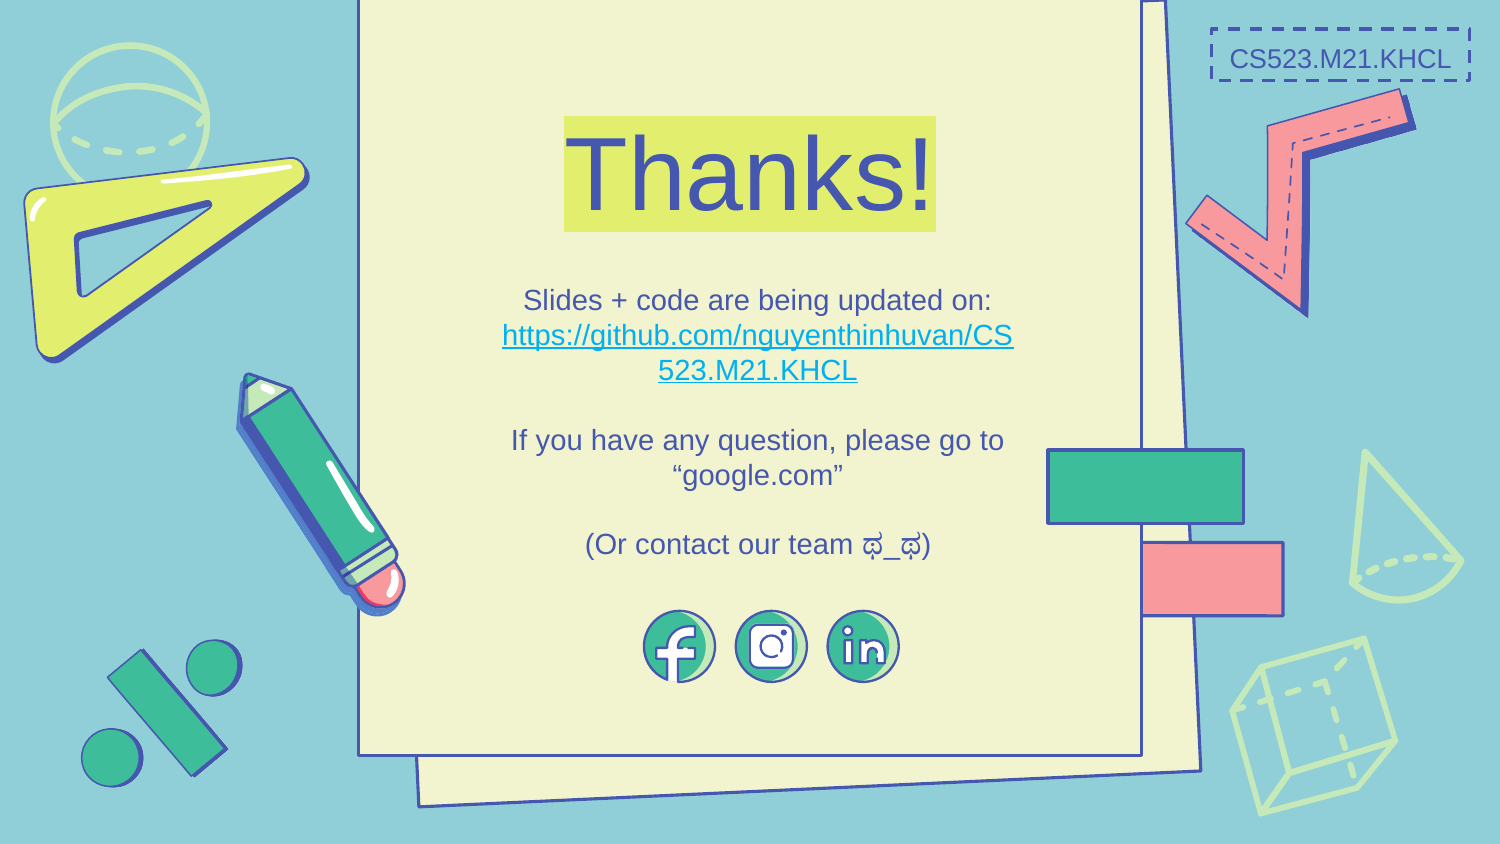

CS523.M21.KHCL

# Thanks!

Slides + code are being updated on: https://github.com/nguyenthinhuvan/CS523.M21.KHCL

If you have any question, please go to “google.com”

(Or contact our team ಥ_ಥ)

Please keep this slide for attribution.